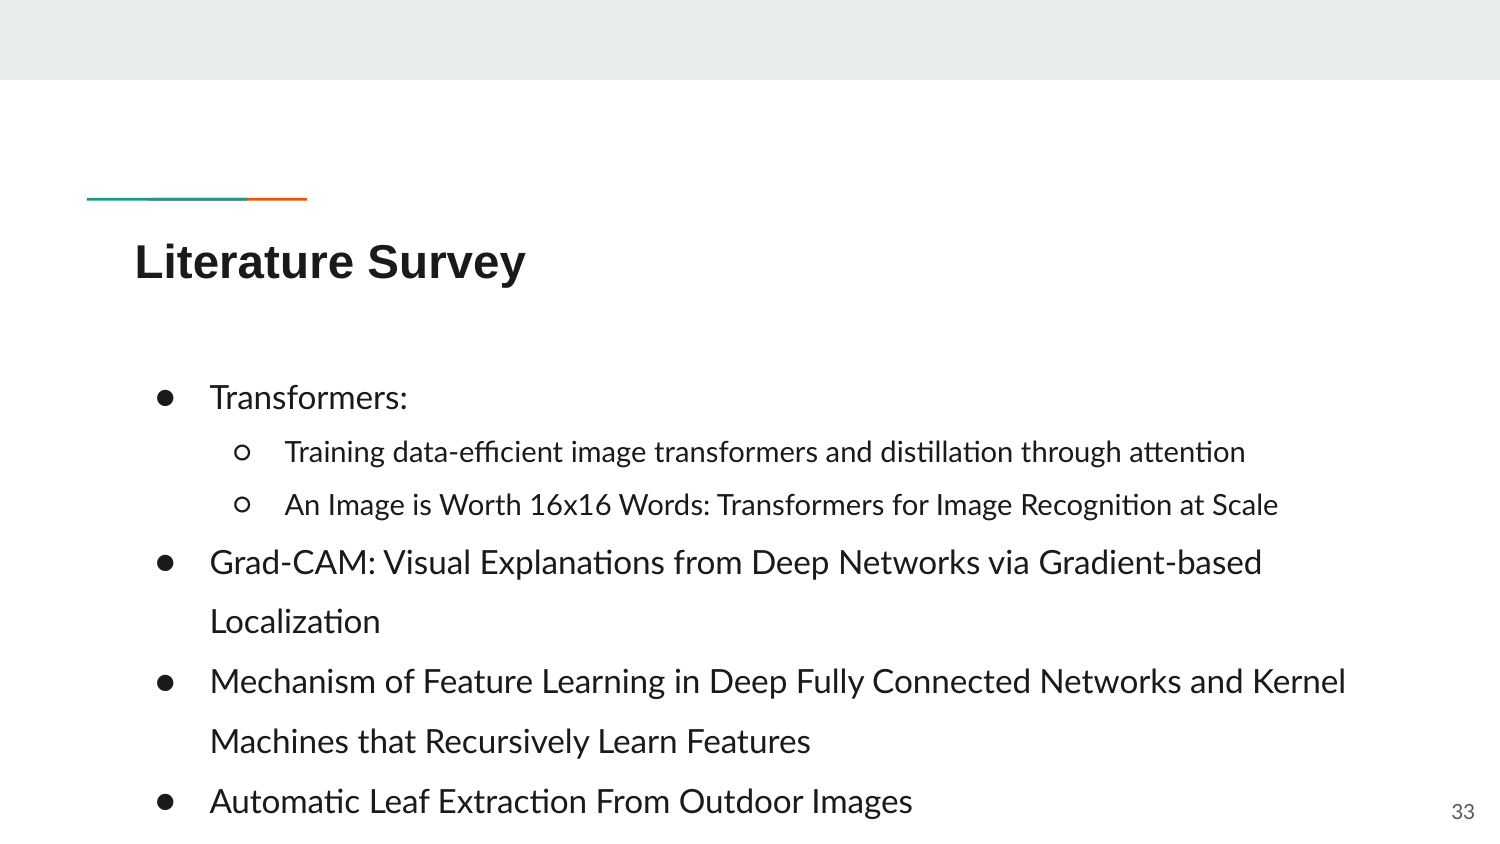

# Literature Survey
Transformers:
Training data-efficient image transformers and distillation through attention
An Image is Worth 16x16 Words: Transformers for Image Recognition at Scale
Grad-CAM: Visual Explanations from Deep Networks via Gradient-based Localization
Mechanism of Feature Learning in Deep Fully Connected Networks and Kernel Machines that Recursively Learn Features
Automatic Leaf Extraction From Outdoor Images
33